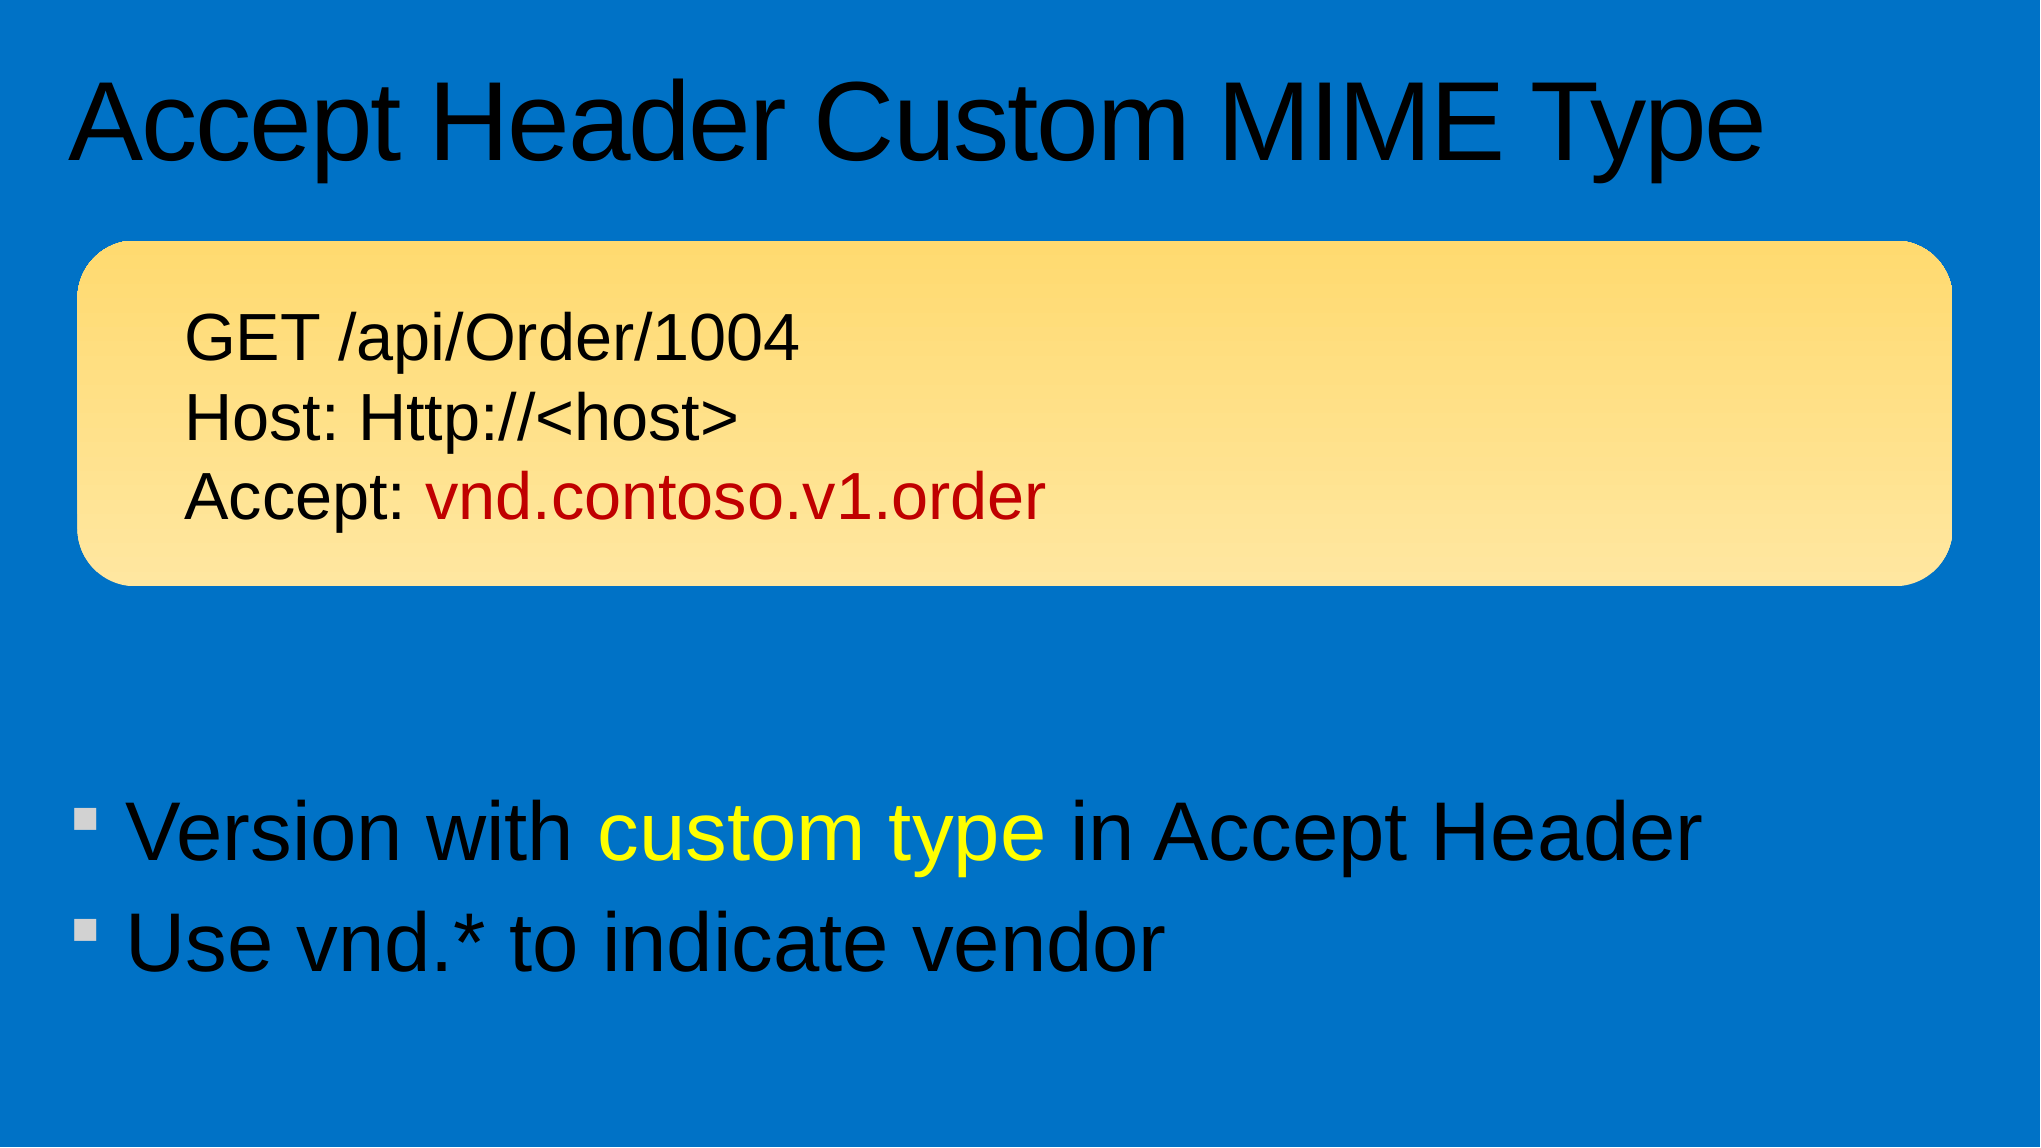

# Accept Header Custom MIME Type
GET /api/Order/1004
Host: Http://<host>
Accept: vnd.contoso.v1.order
Version with custom type in Accept Header
Use vnd.* to indicate vendor